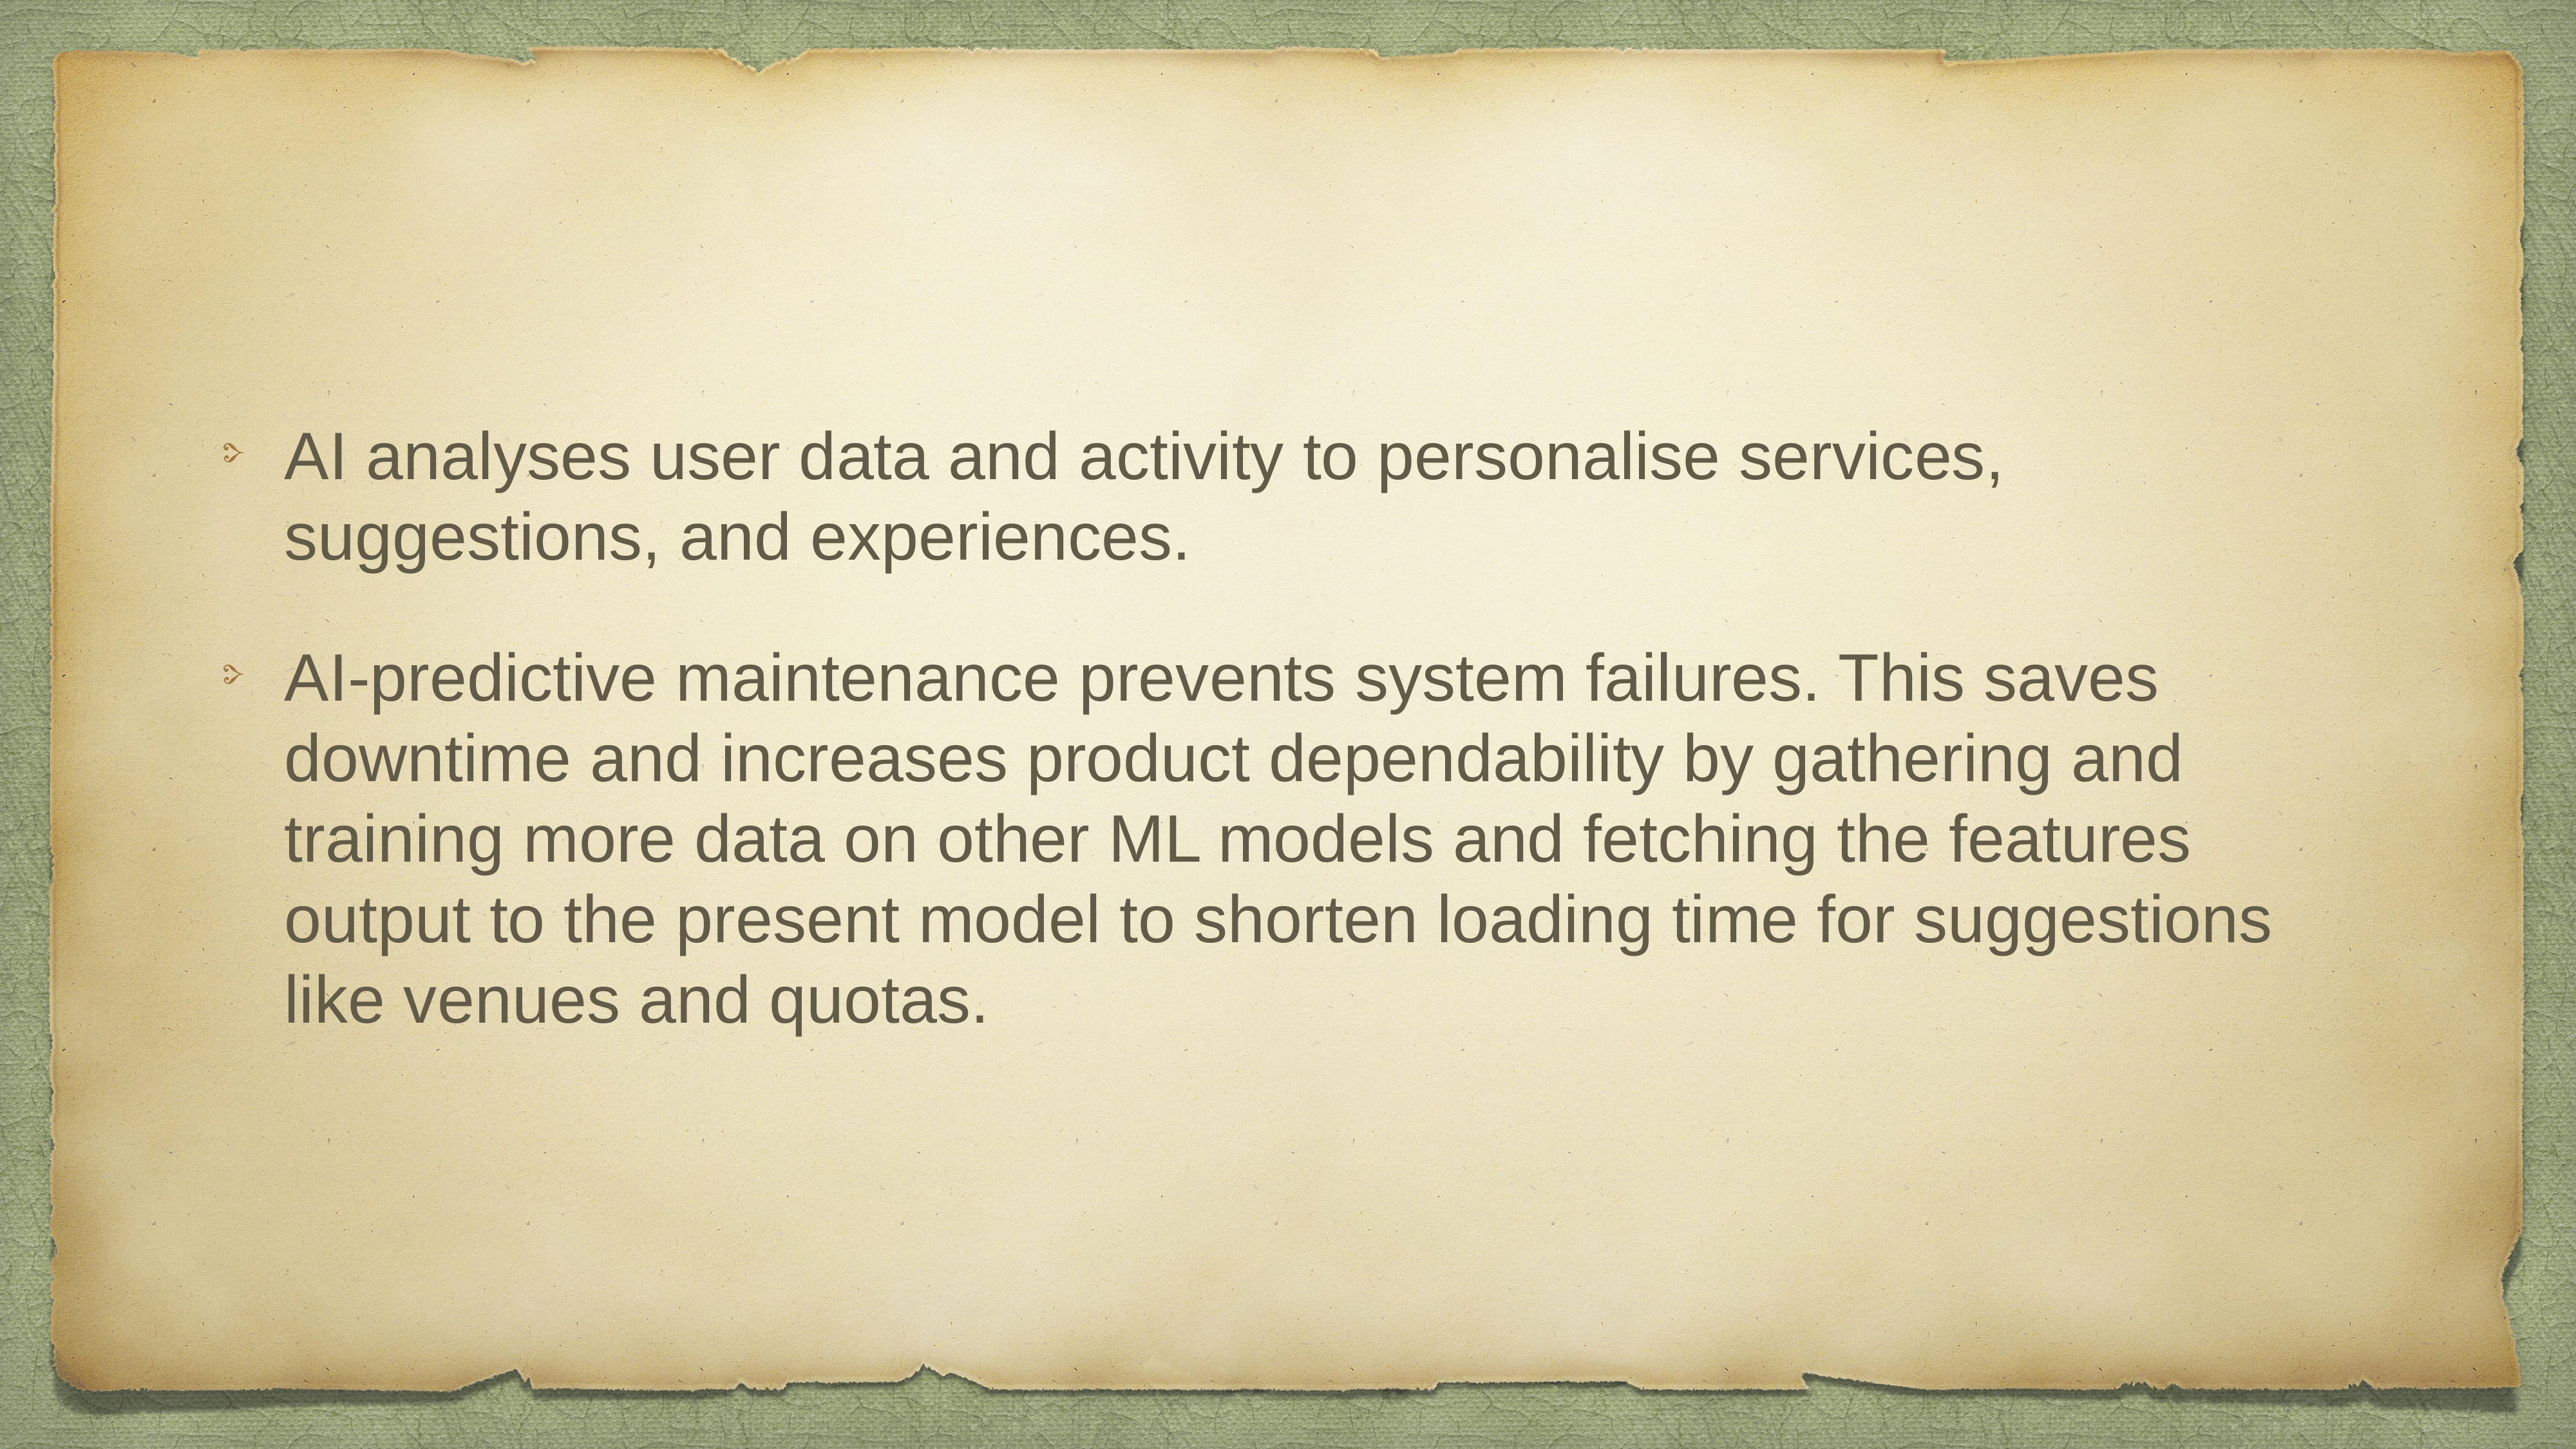

AI analyses user data and activity to personalise services, suggestions, and experiences.
AI-predictive maintenance prevents system failures. This saves downtime and increases product dependability by gathering and training more data on other ML models and fetching the features output to the present model to shorten loading time for suggestions like venues and quotas.